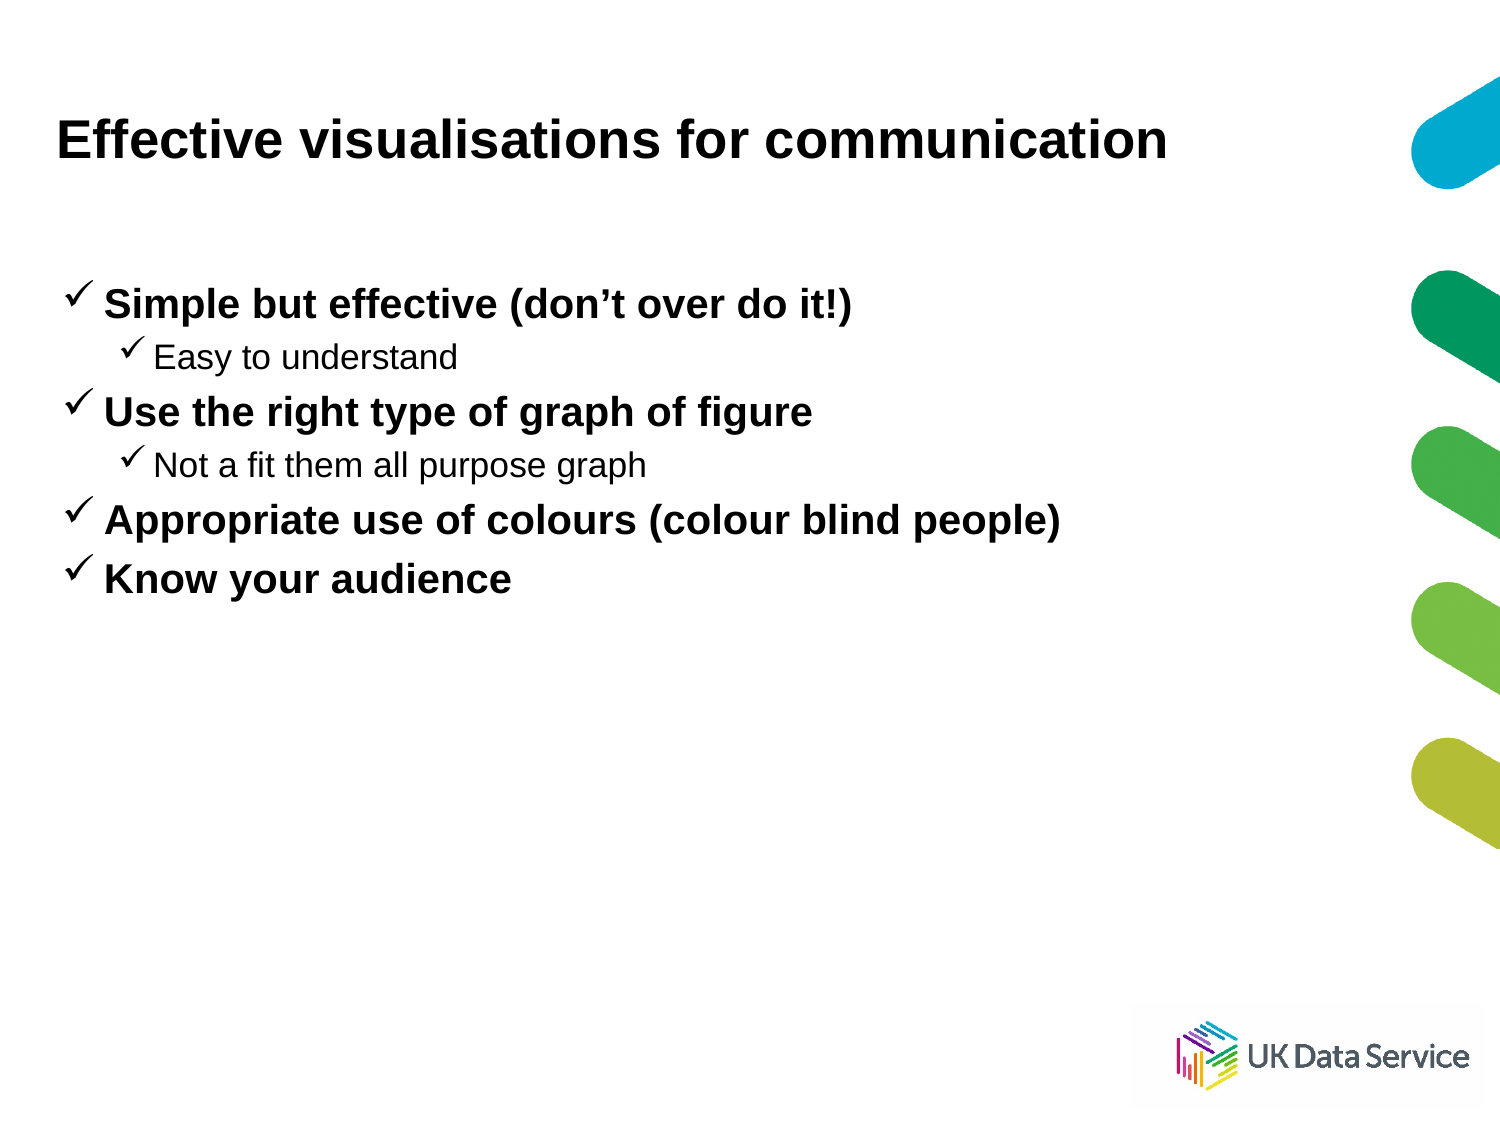

# Effective visualisations for communication
Simple but effective (don’t over do it!)
Easy to understand
Use the right type of graph of figure
Not a fit them all purpose graph
Appropriate use of colours (colour blind people)
Know your audience